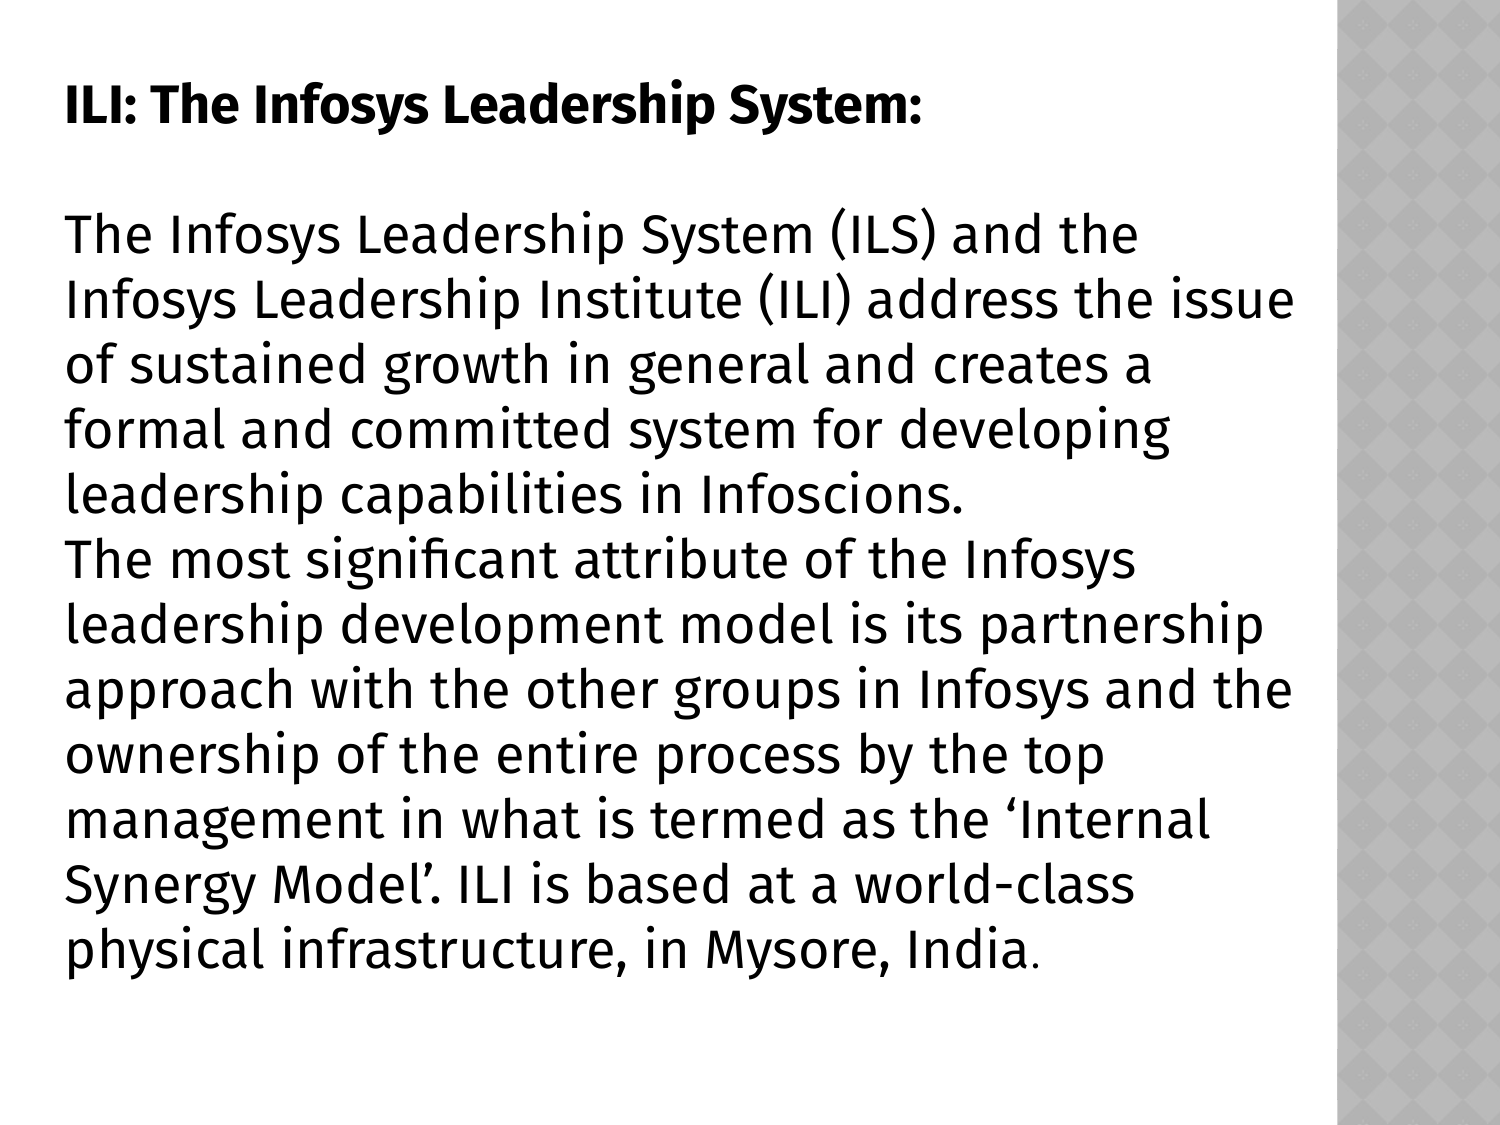

ILI: The Infosys Leadership System:
The Infosys Leadership System (ILS) and the Infosys Leadership Institute (ILI) address the issue of sustained growth in general and creates a formal and committed system for developing leadership capabilities in Infoscions.
The most significant attribute of the Infosys leadership development model is its partnership approach with the other groups in Infosys and the ownership of the entire process by the top management in what is termed as the ‘Internal Synergy Model’. ILI is based at a world-class physical infrastructure, in Mysore, India.